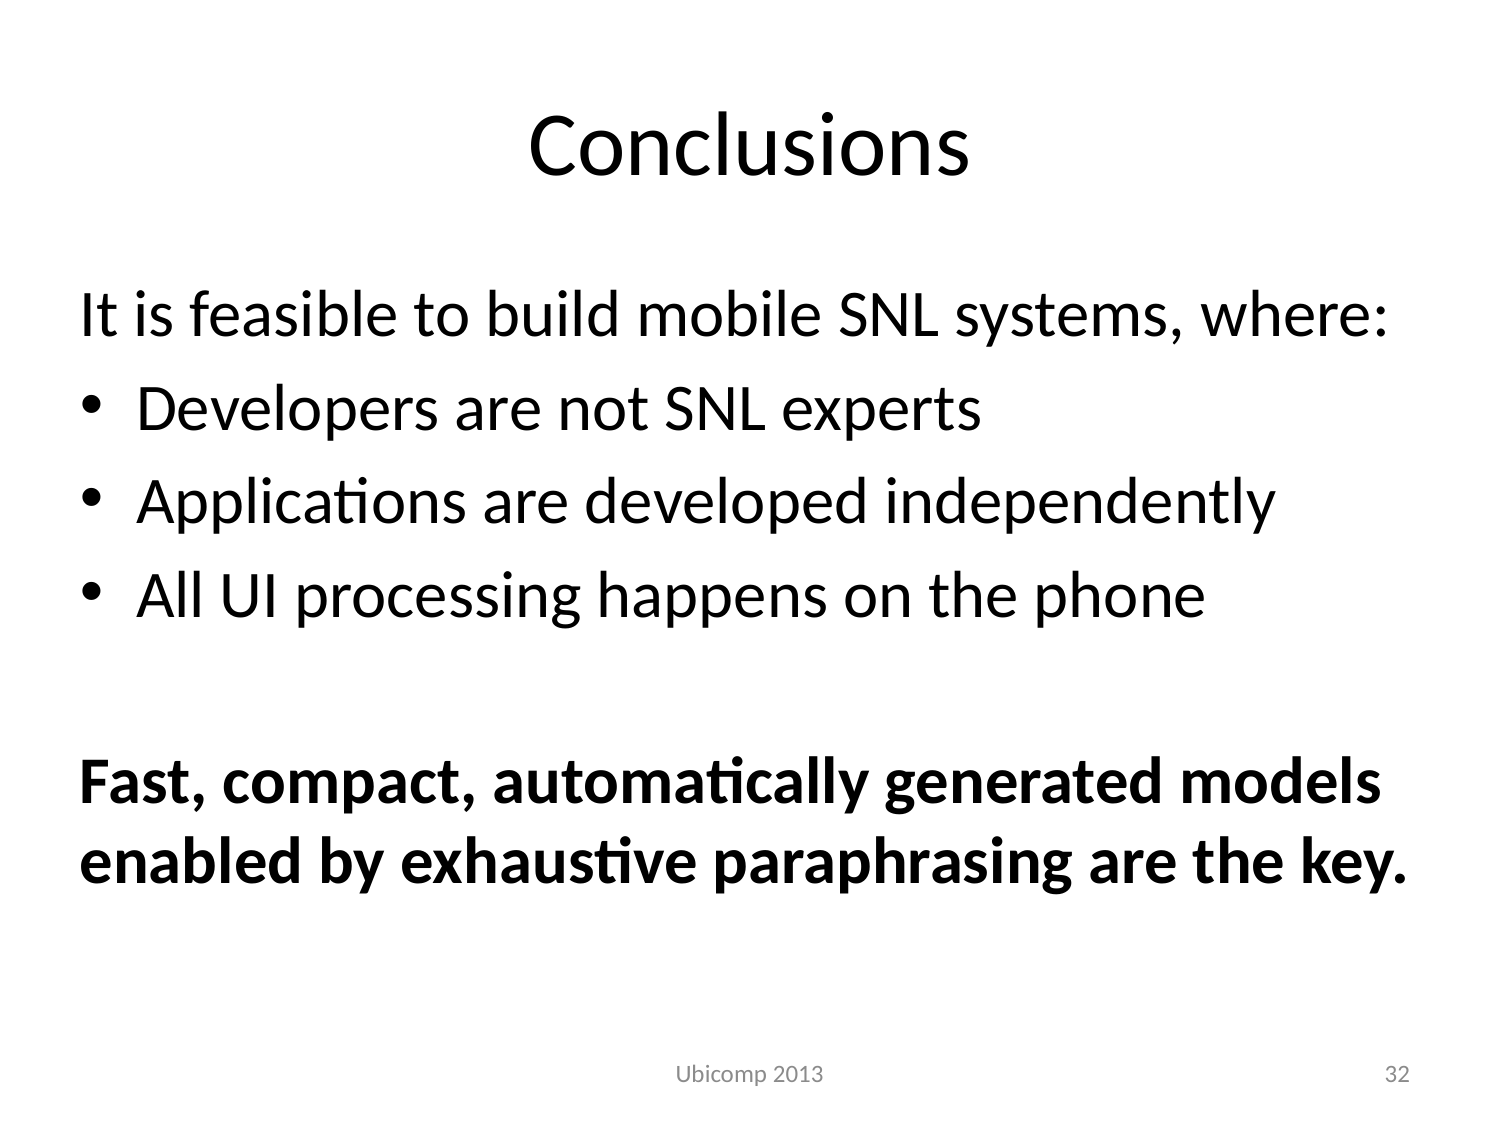

# Conclusions
It is feasible to build mobile SNL systems, where:
Developers are not SNL experts
Applications are developed independently
All UI processing happens on the phone

Fast, compact, automatically generated models enabled by exhaustive paraphrasing are the key.
Ubicomp 2013
32